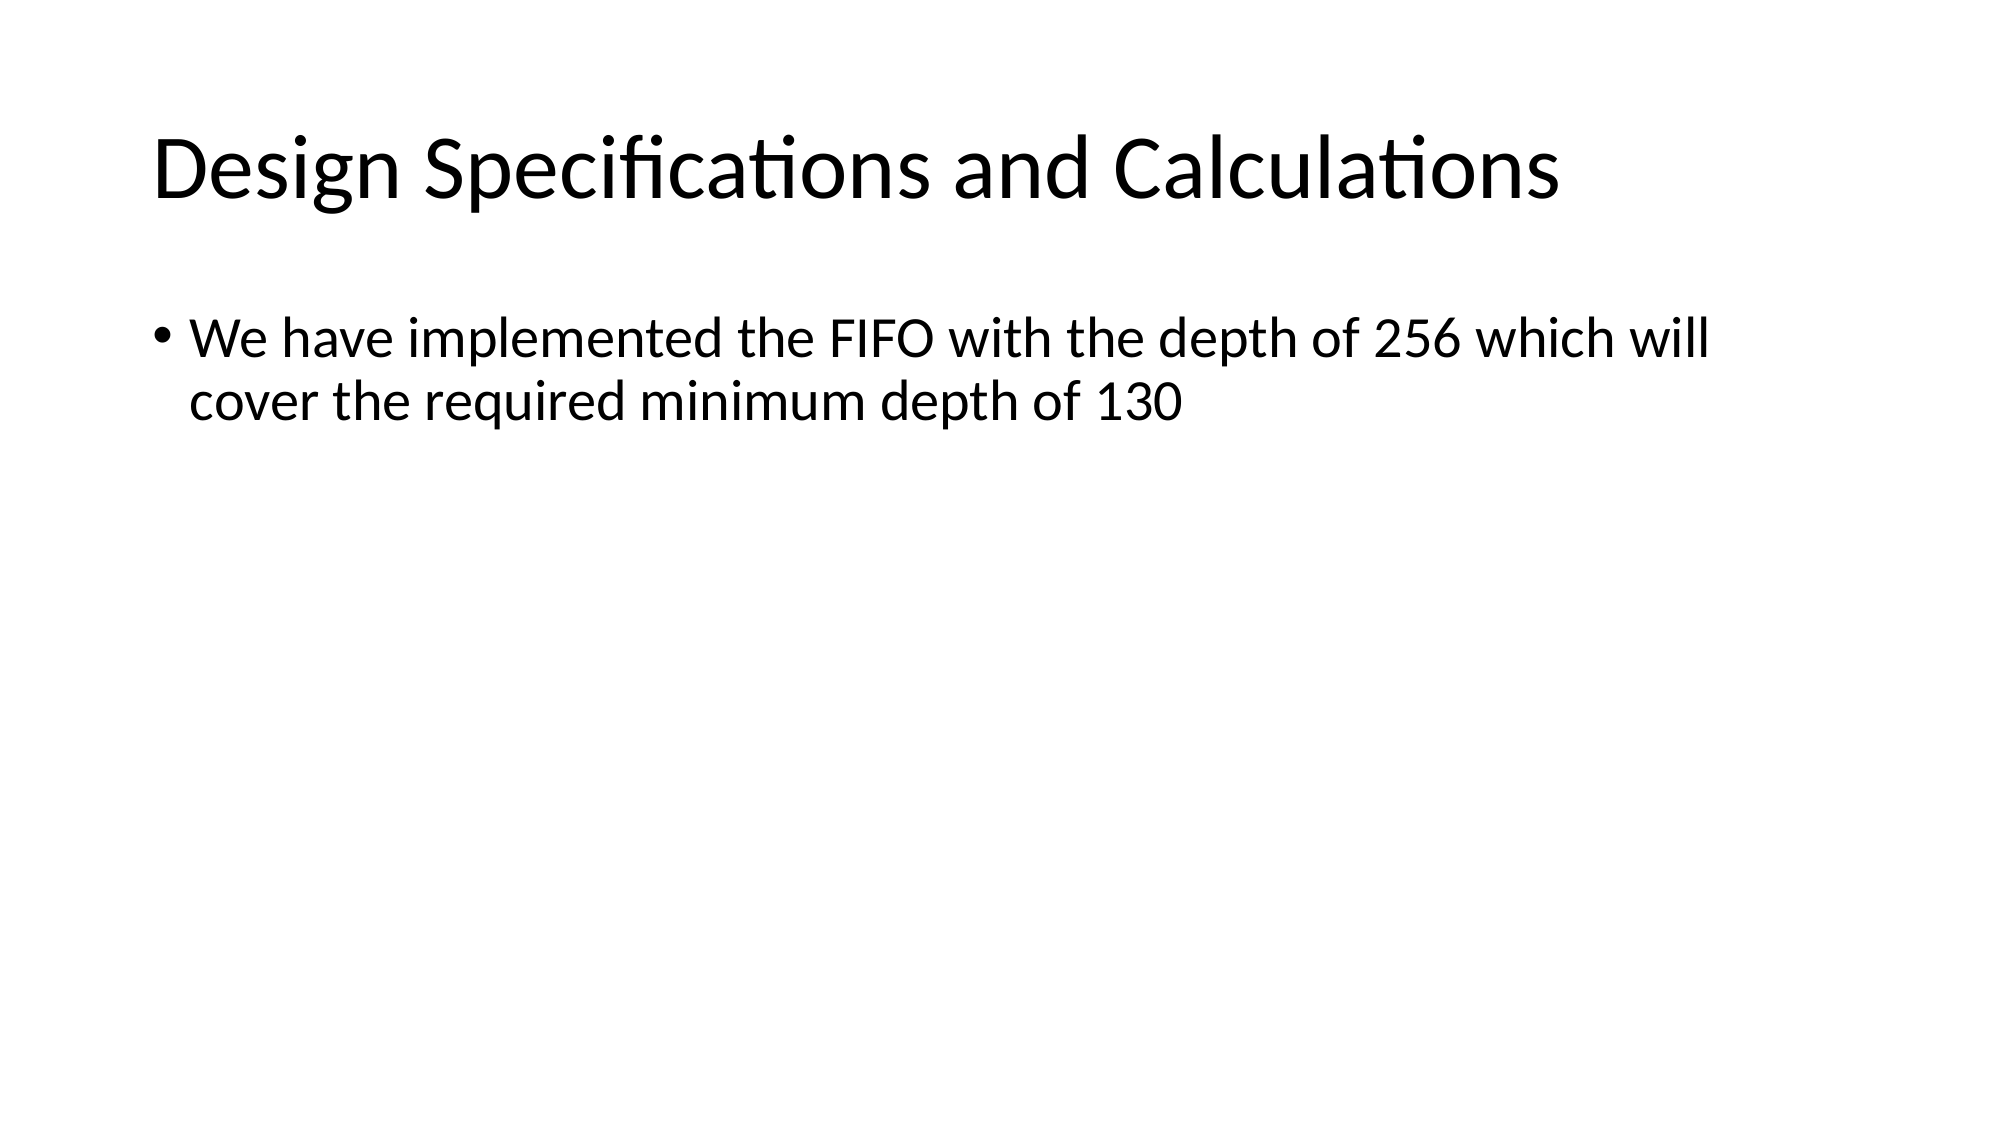

# Design Specifications and Calculations
We have implemented the FIFO with the depth of 256 which will cover the required minimum depth of 130